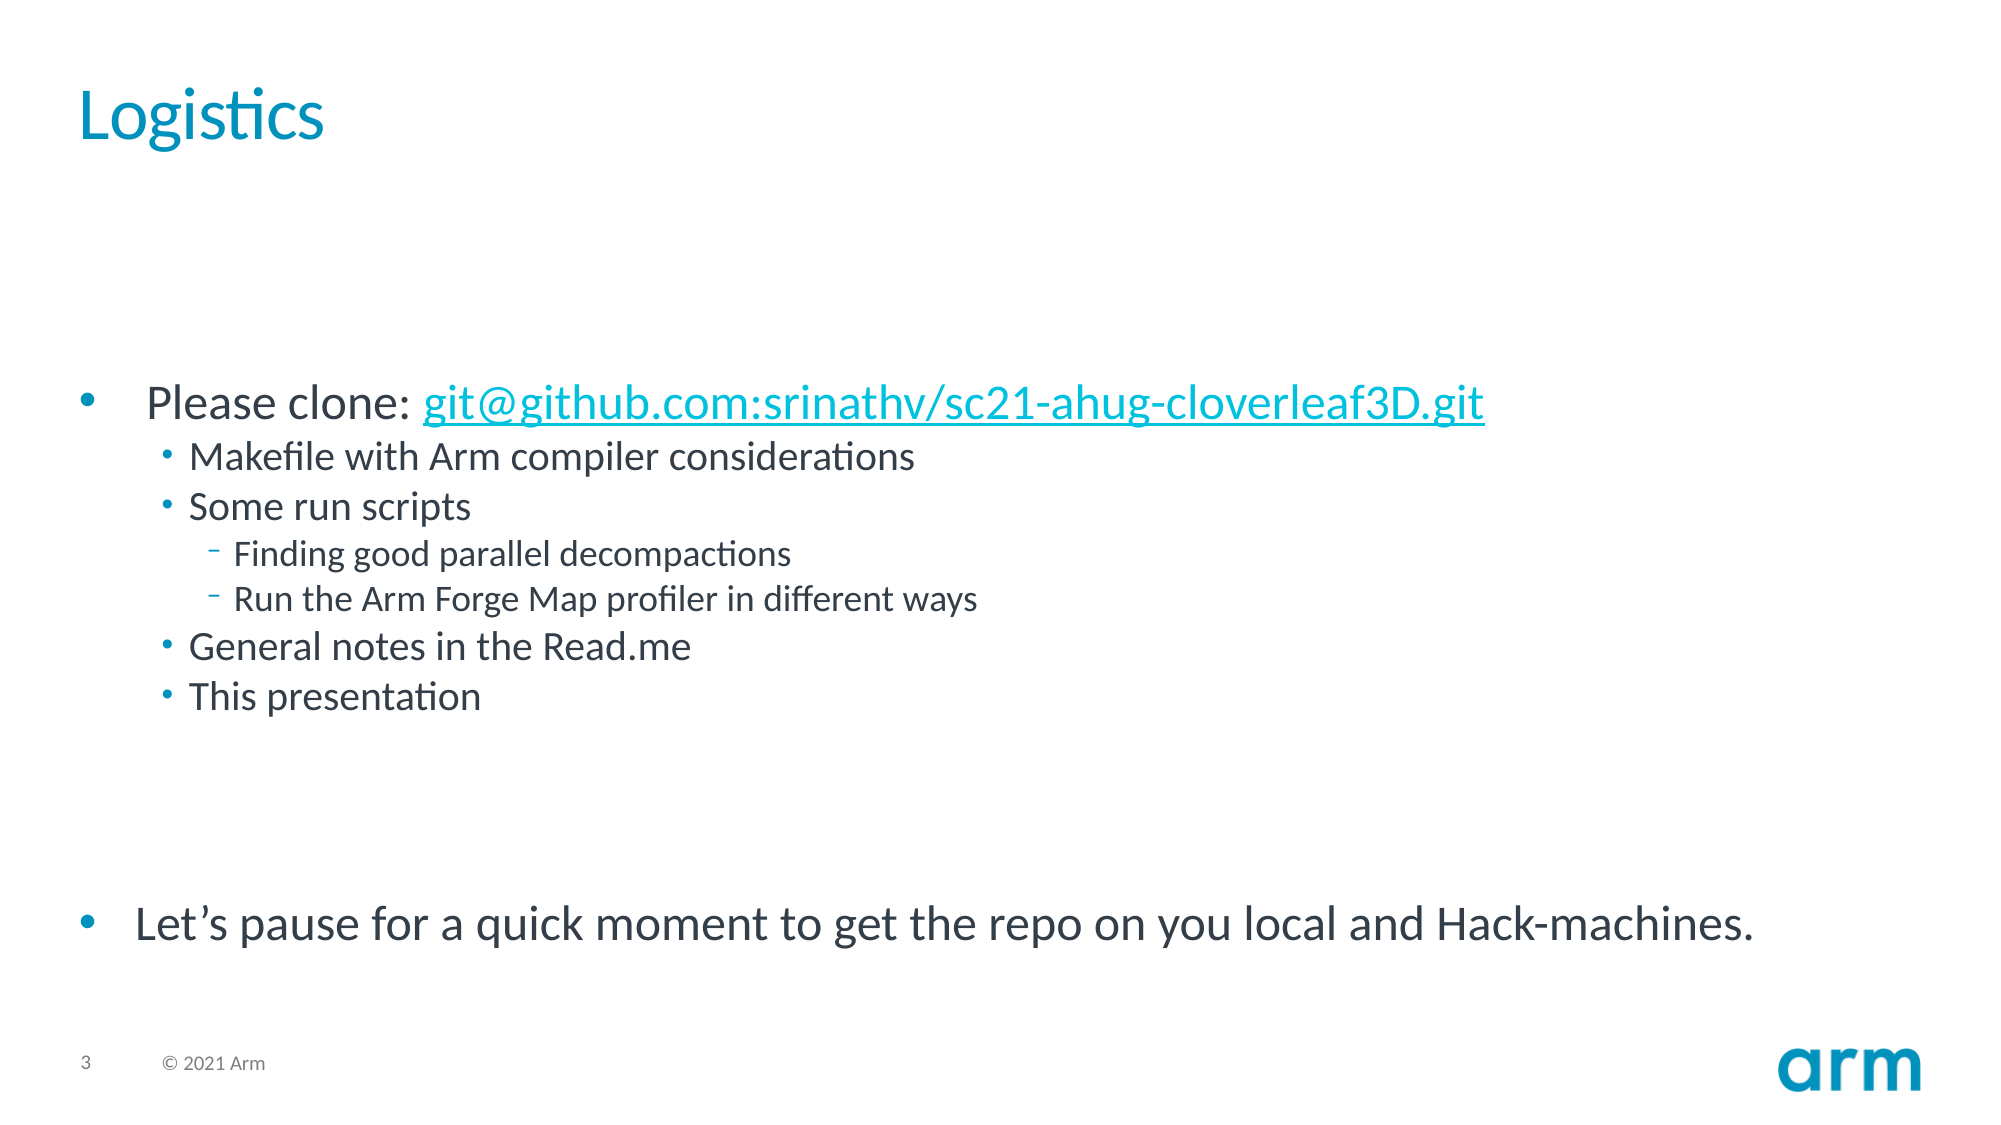

# Logistics
 Please clone: git@github.com:srinathv/sc21-ahug-cloverleaf3D.git
Makefile with Arm compiler considerations
Some run scripts
Finding good parallel decompactions
Run the Arm Forge Map profiler in different ways
General notes in the Read.me
This presentation

Let’s pause for a quick moment to get the repo on you local and Hack-machines.